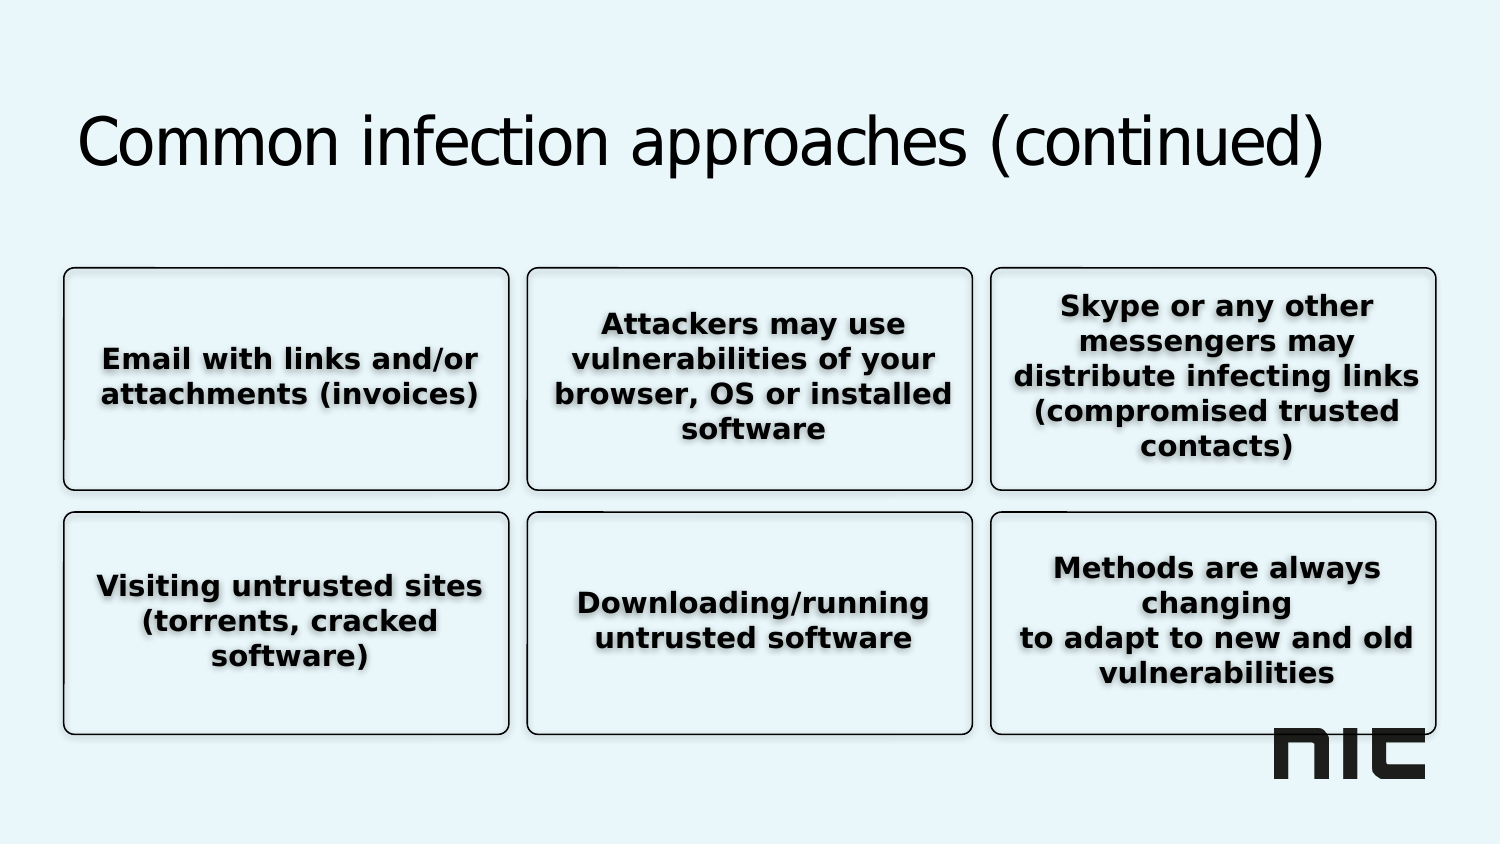

# Common infection approaches (continued)
Email with links and/or attachments (invoices)
Attackers may use vulnerabilities of your browser, OS or installed software
Skype or any other messengers may distribute infecting links (compromised trusted contacts)
Visiting untrusted sites
(torrents, cracked software)
Downloading/running
untrusted software
Methods are always changing
to adapt to new and old vulnerabilities